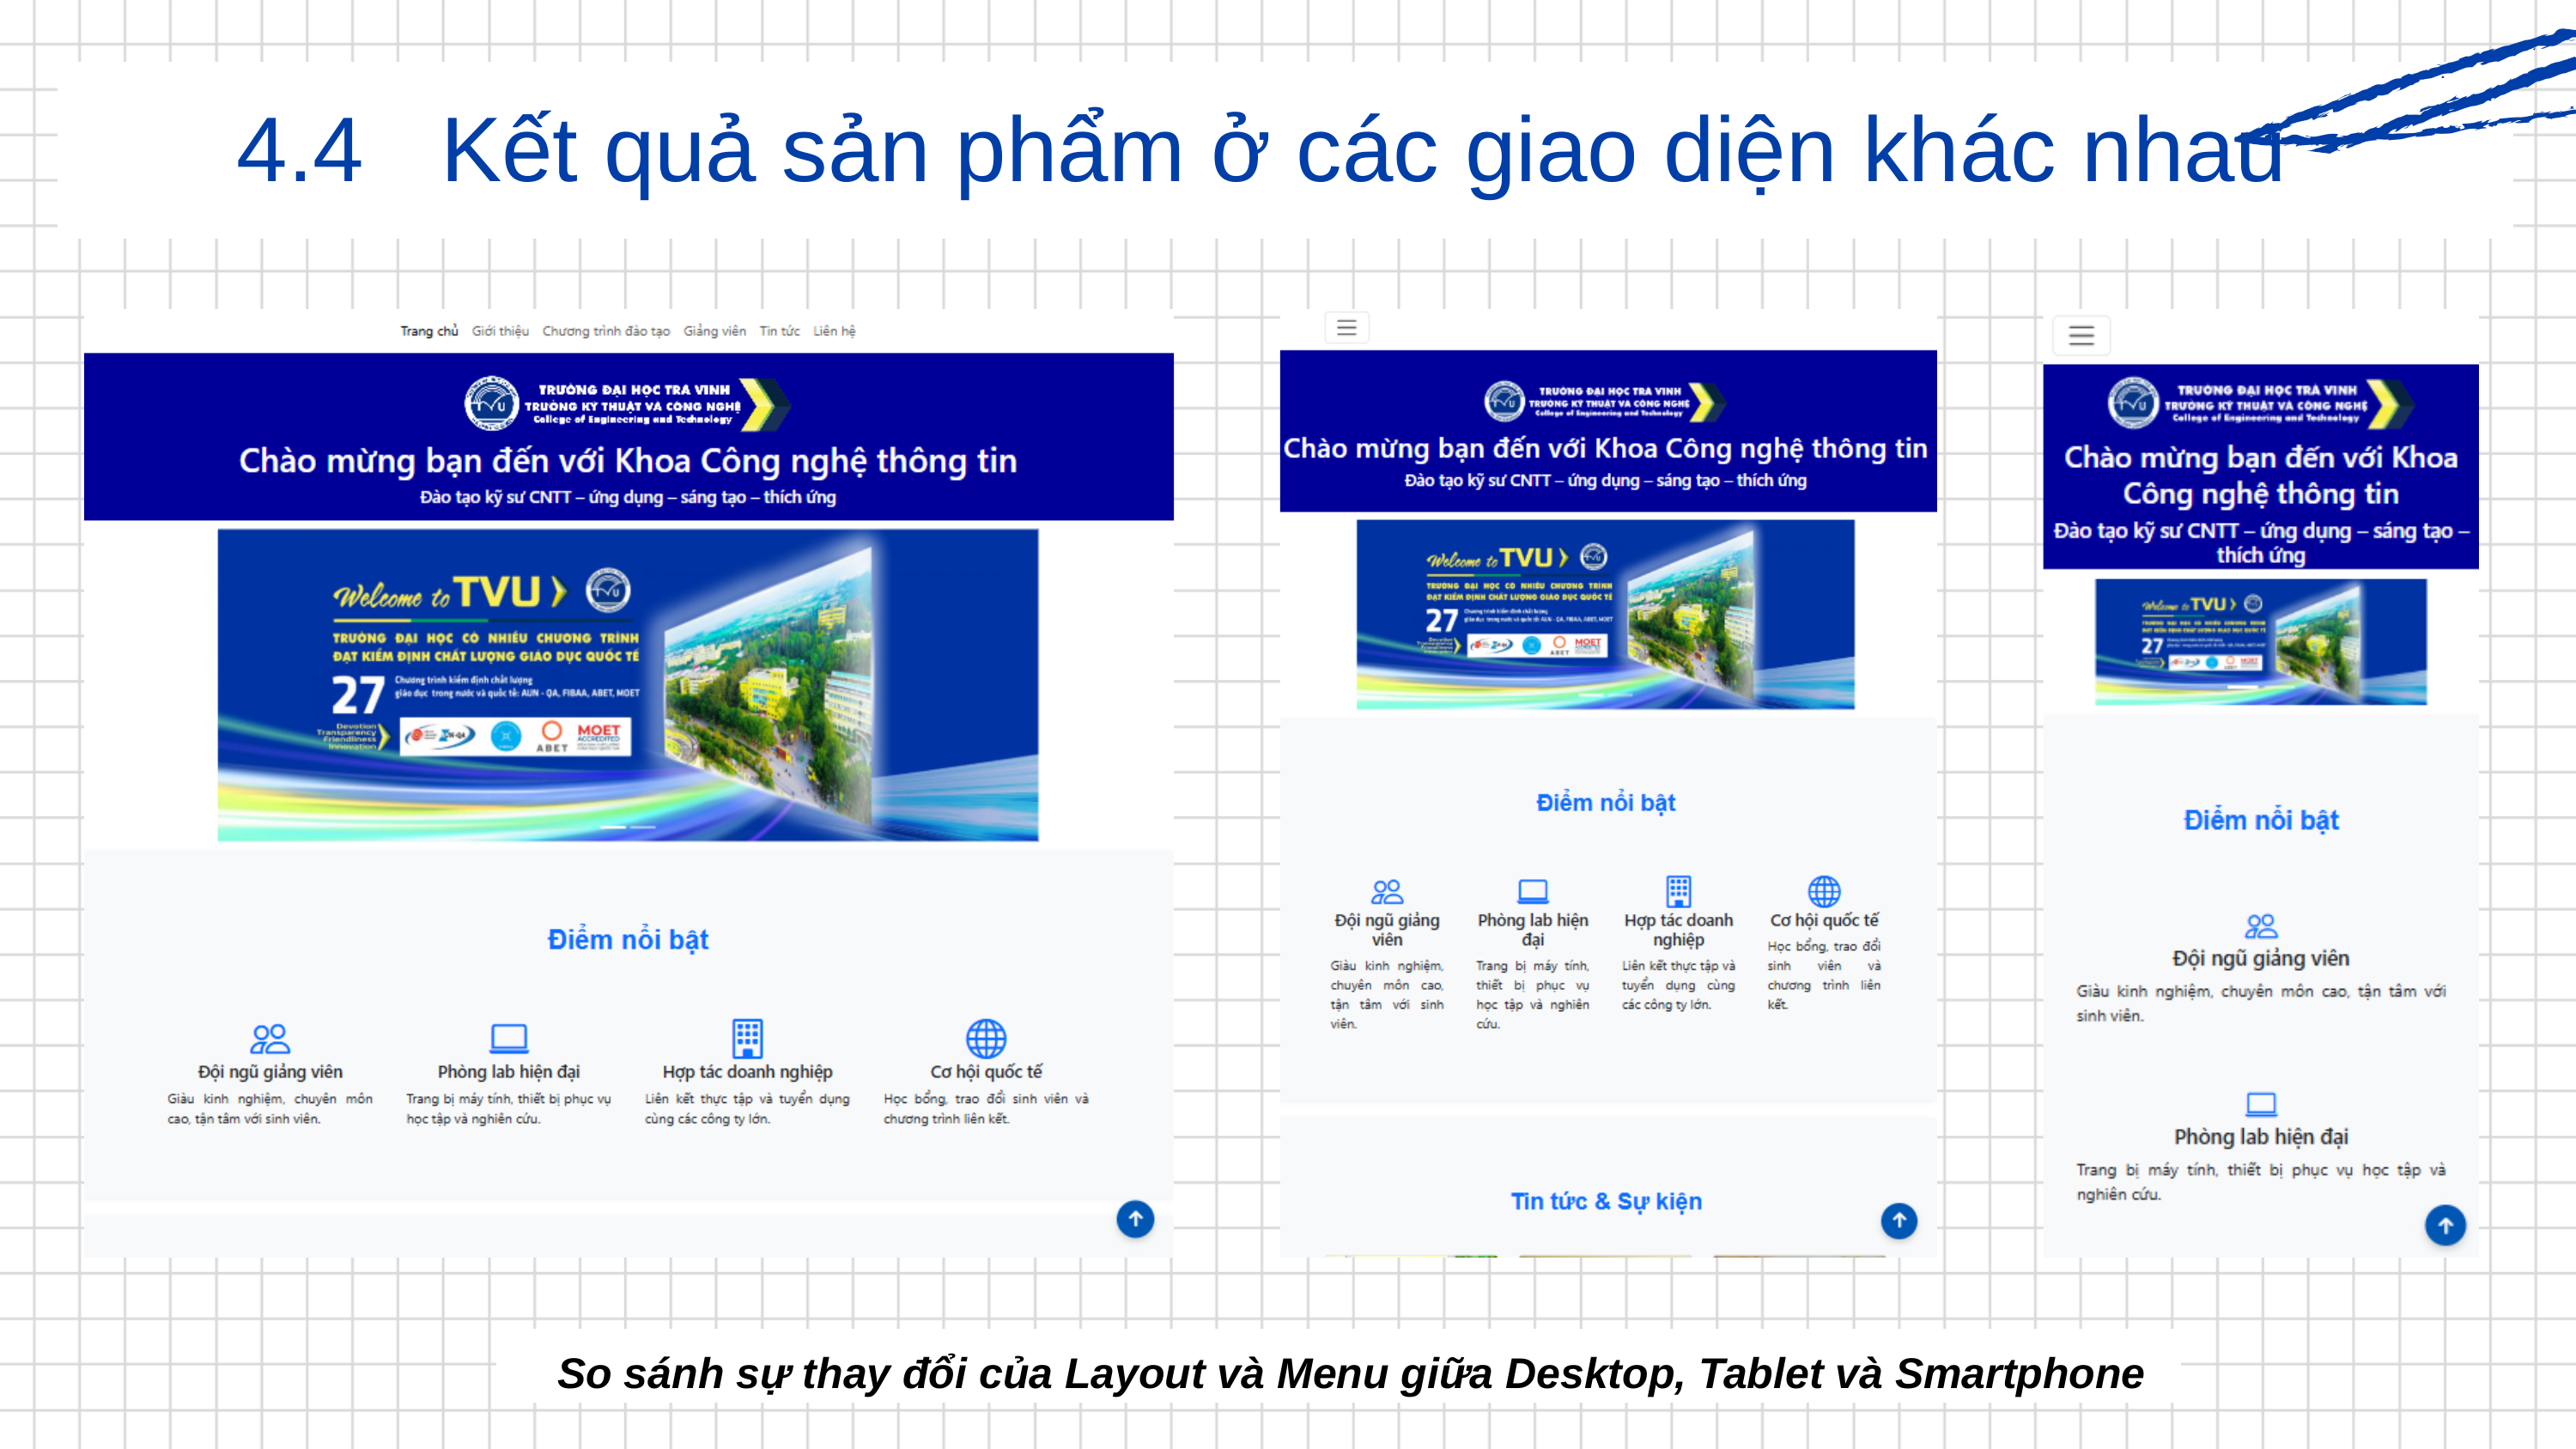

4.4   Kết quả sản phẩm ở các giao diện khác nhau

So sánh sự thay đổi của Layout và Menu giữa Desktop, Tablet và Smartphone